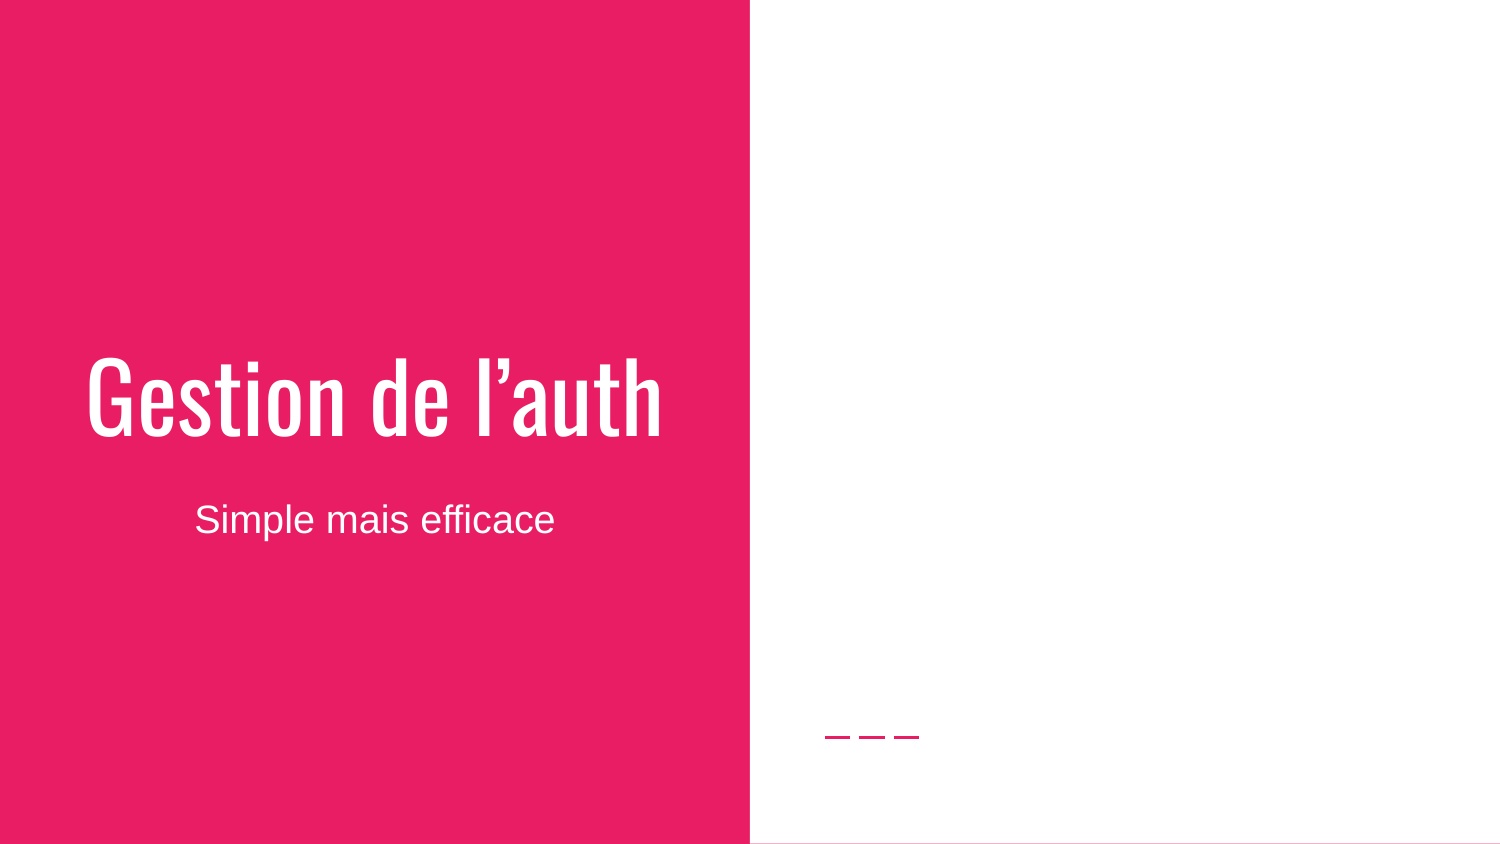

# Gestion de l’auth
Simple mais efficace